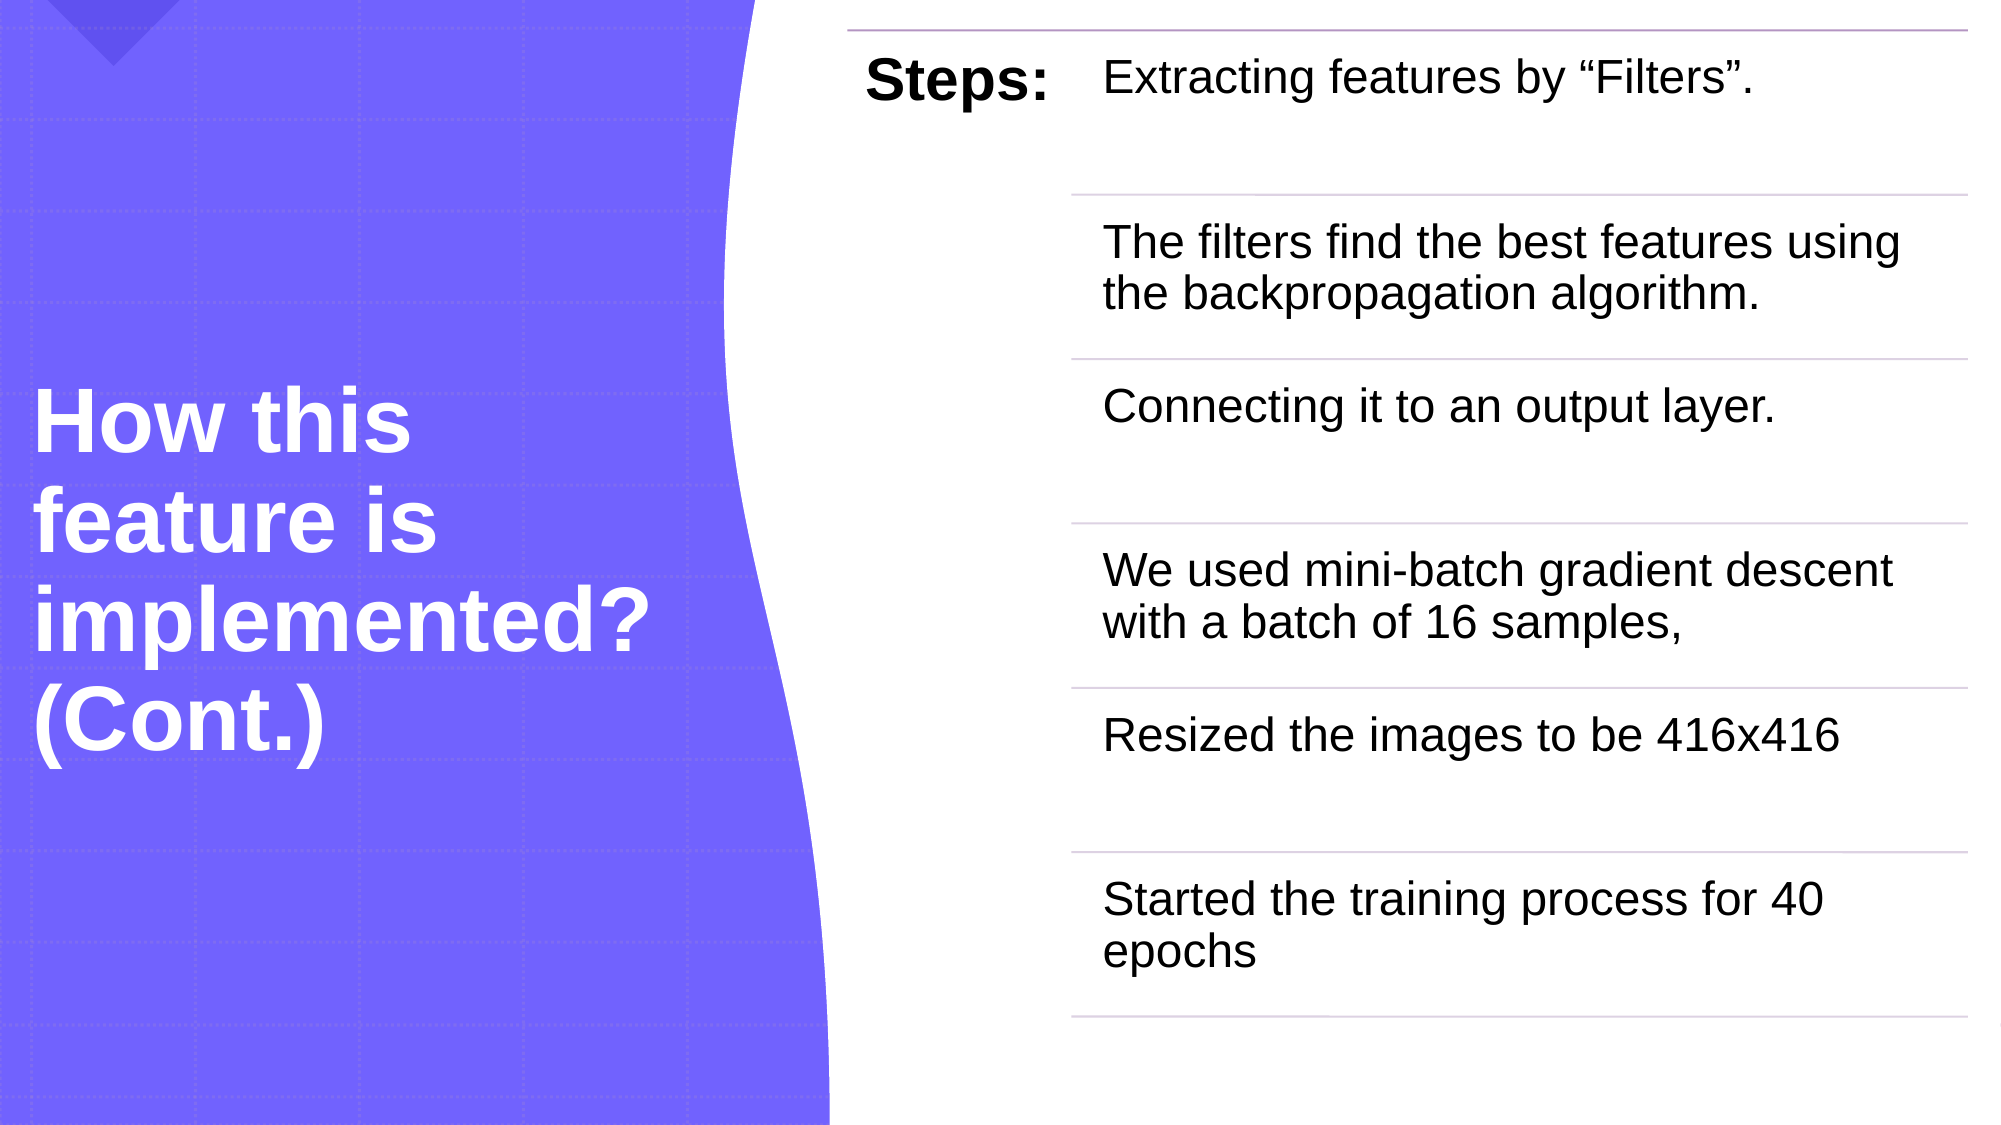

Steps:
Extracting features by “Filters”.
The filters find the best features using the backpropagation algorithm.
Connecting it to an output layer.
We used mini-batch gradient descent with a batch of 16 samples,
Resized the images to be 416x416
Started the training process for 40 epochs
How this feature is implemented? (Cont.)